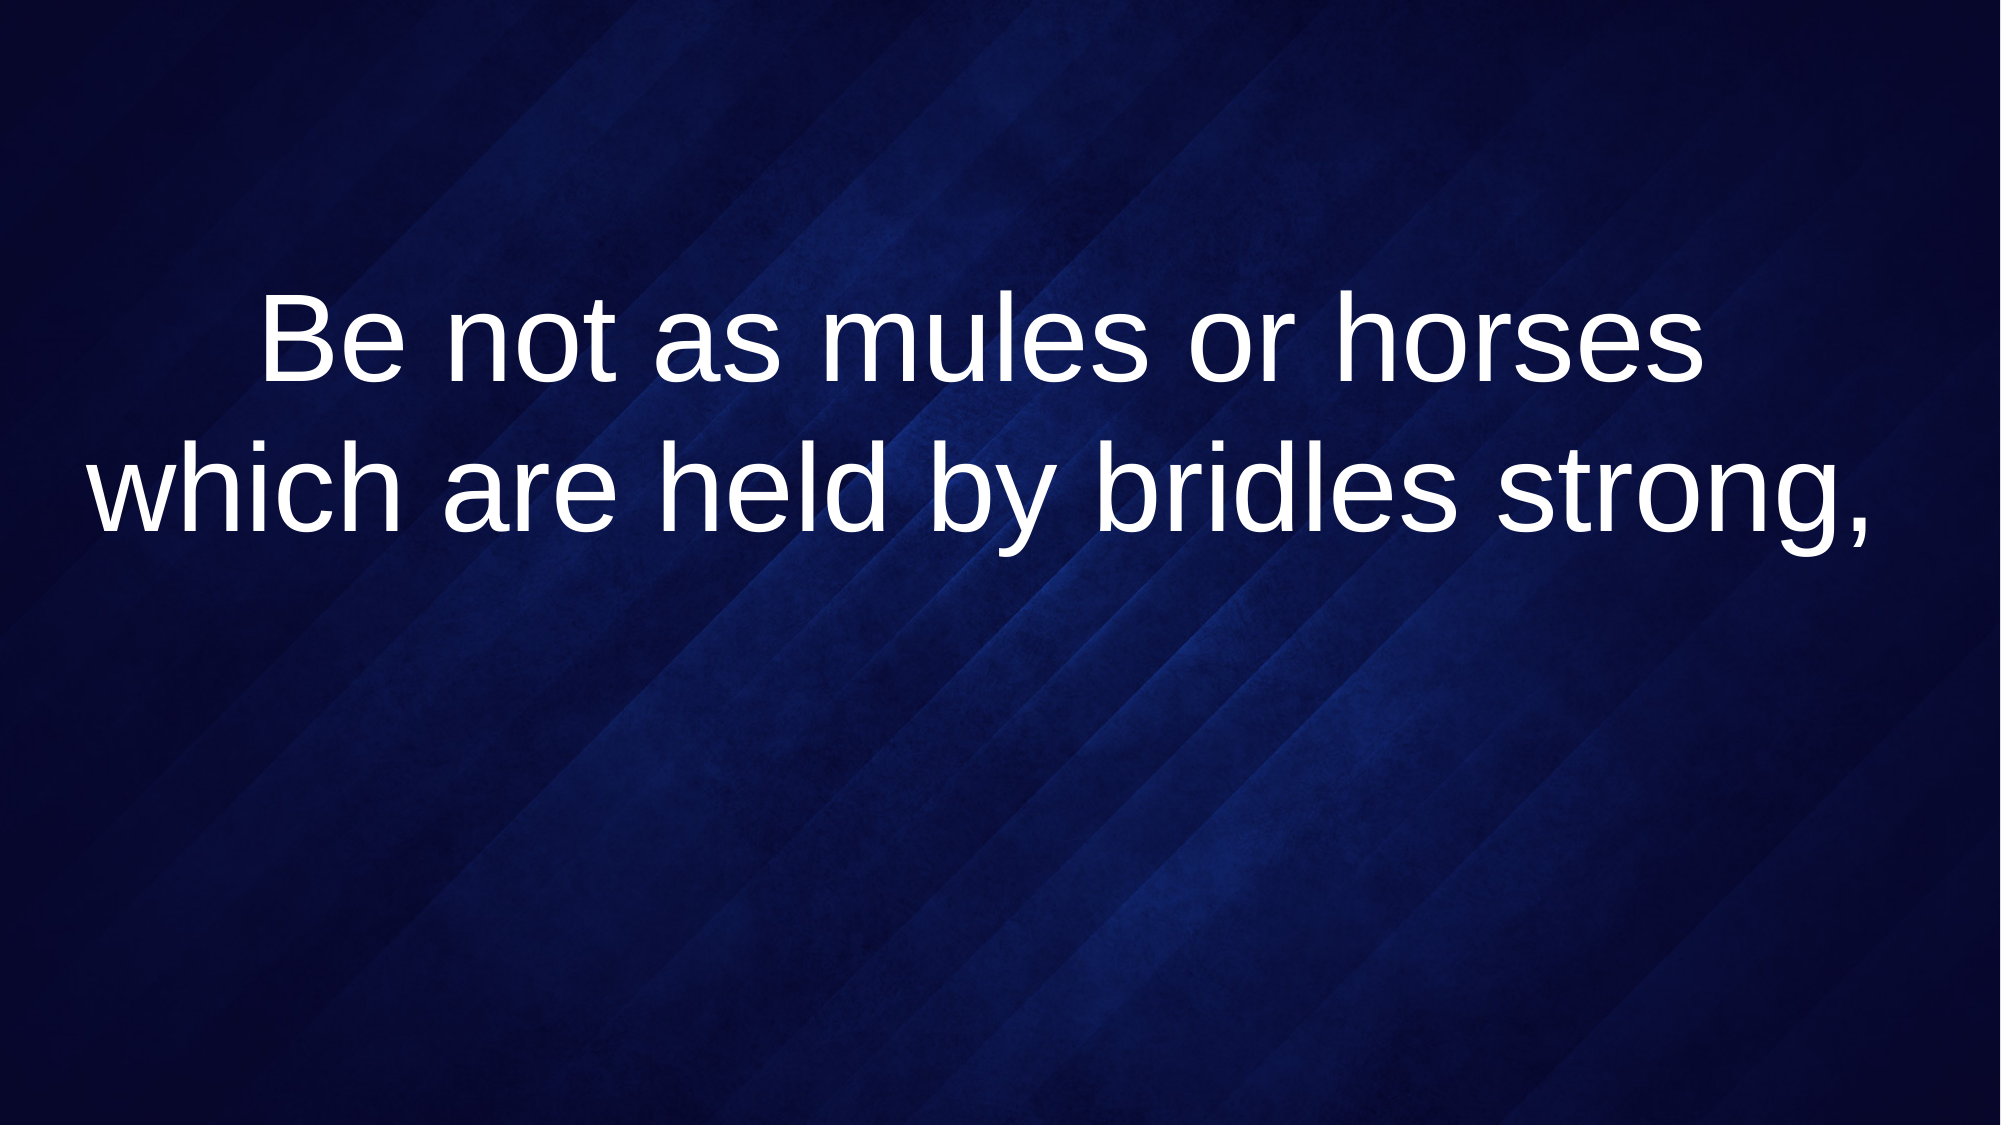

# Be not as mules or horses which are held by bridles strong,